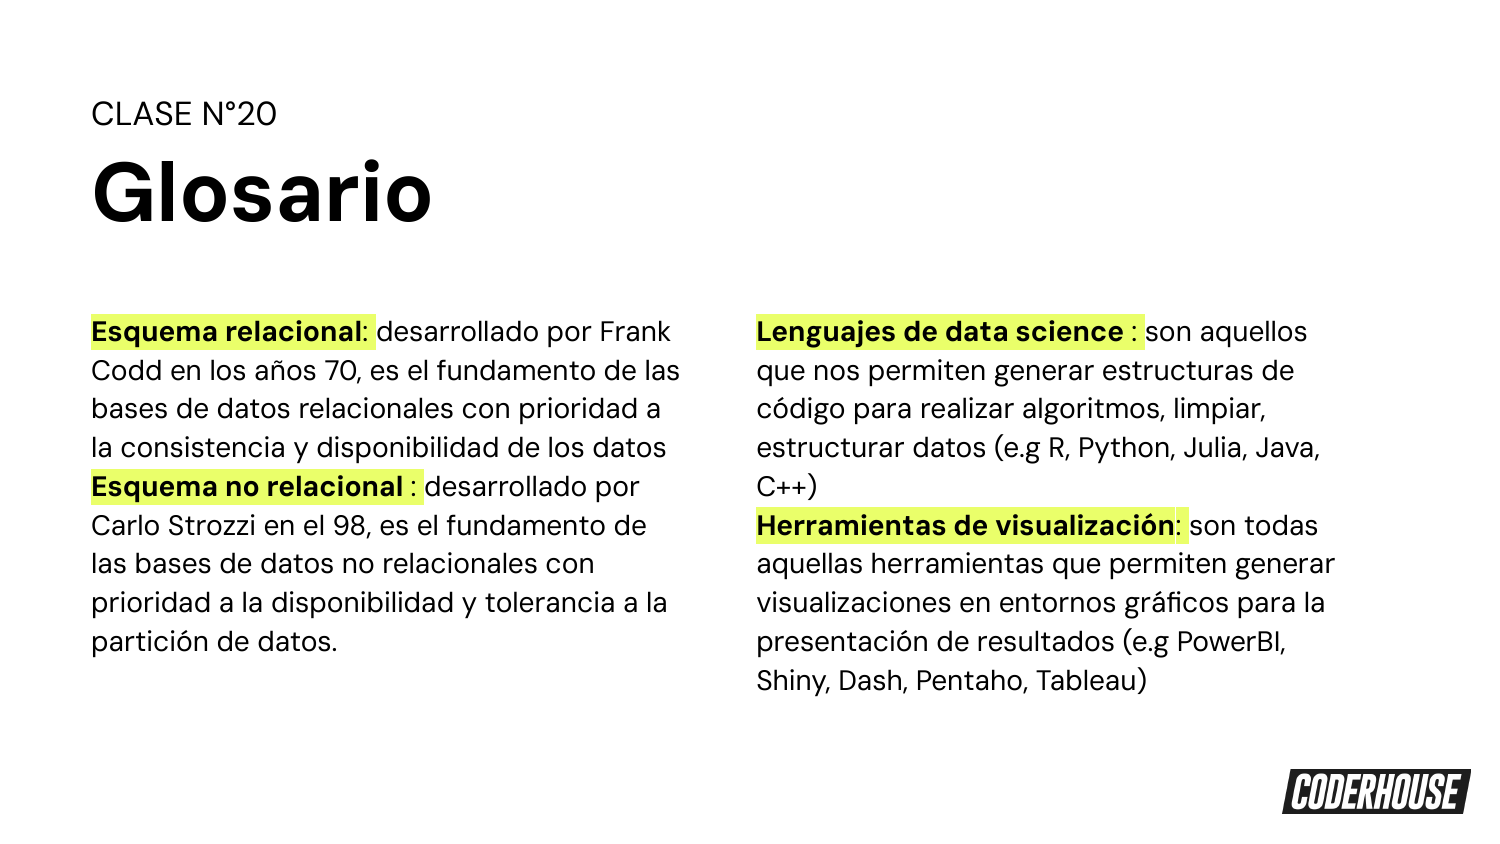

CLASE N°20
Glosario
Esquema relacional: desarrollado por Frank Codd en los años 70, es el fundamento de las bases de datos relacionales con prioridad a la consistencia y disponibilidad de los datos
Esquema no relacional : desarrollado por Carlo Strozzi en el 98, es el fundamento de las bases de datos no relacionales con prioridad a la disponibilidad y tolerancia a la partición de datos.
Lenguajes de data science : son aquellos que nos permiten generar estructuras de código para realizar algoritmos, limpiar, estructurar datos (e.g R, Python, Julia, Java, C++)
Herramientas de visualización: son todas aquellas herramientas que permiten generar visualizaciones en entornos gráficos para la presentación de resultados (e.g PowerBI, Shiny, Dash, Pentaho, Tableau)